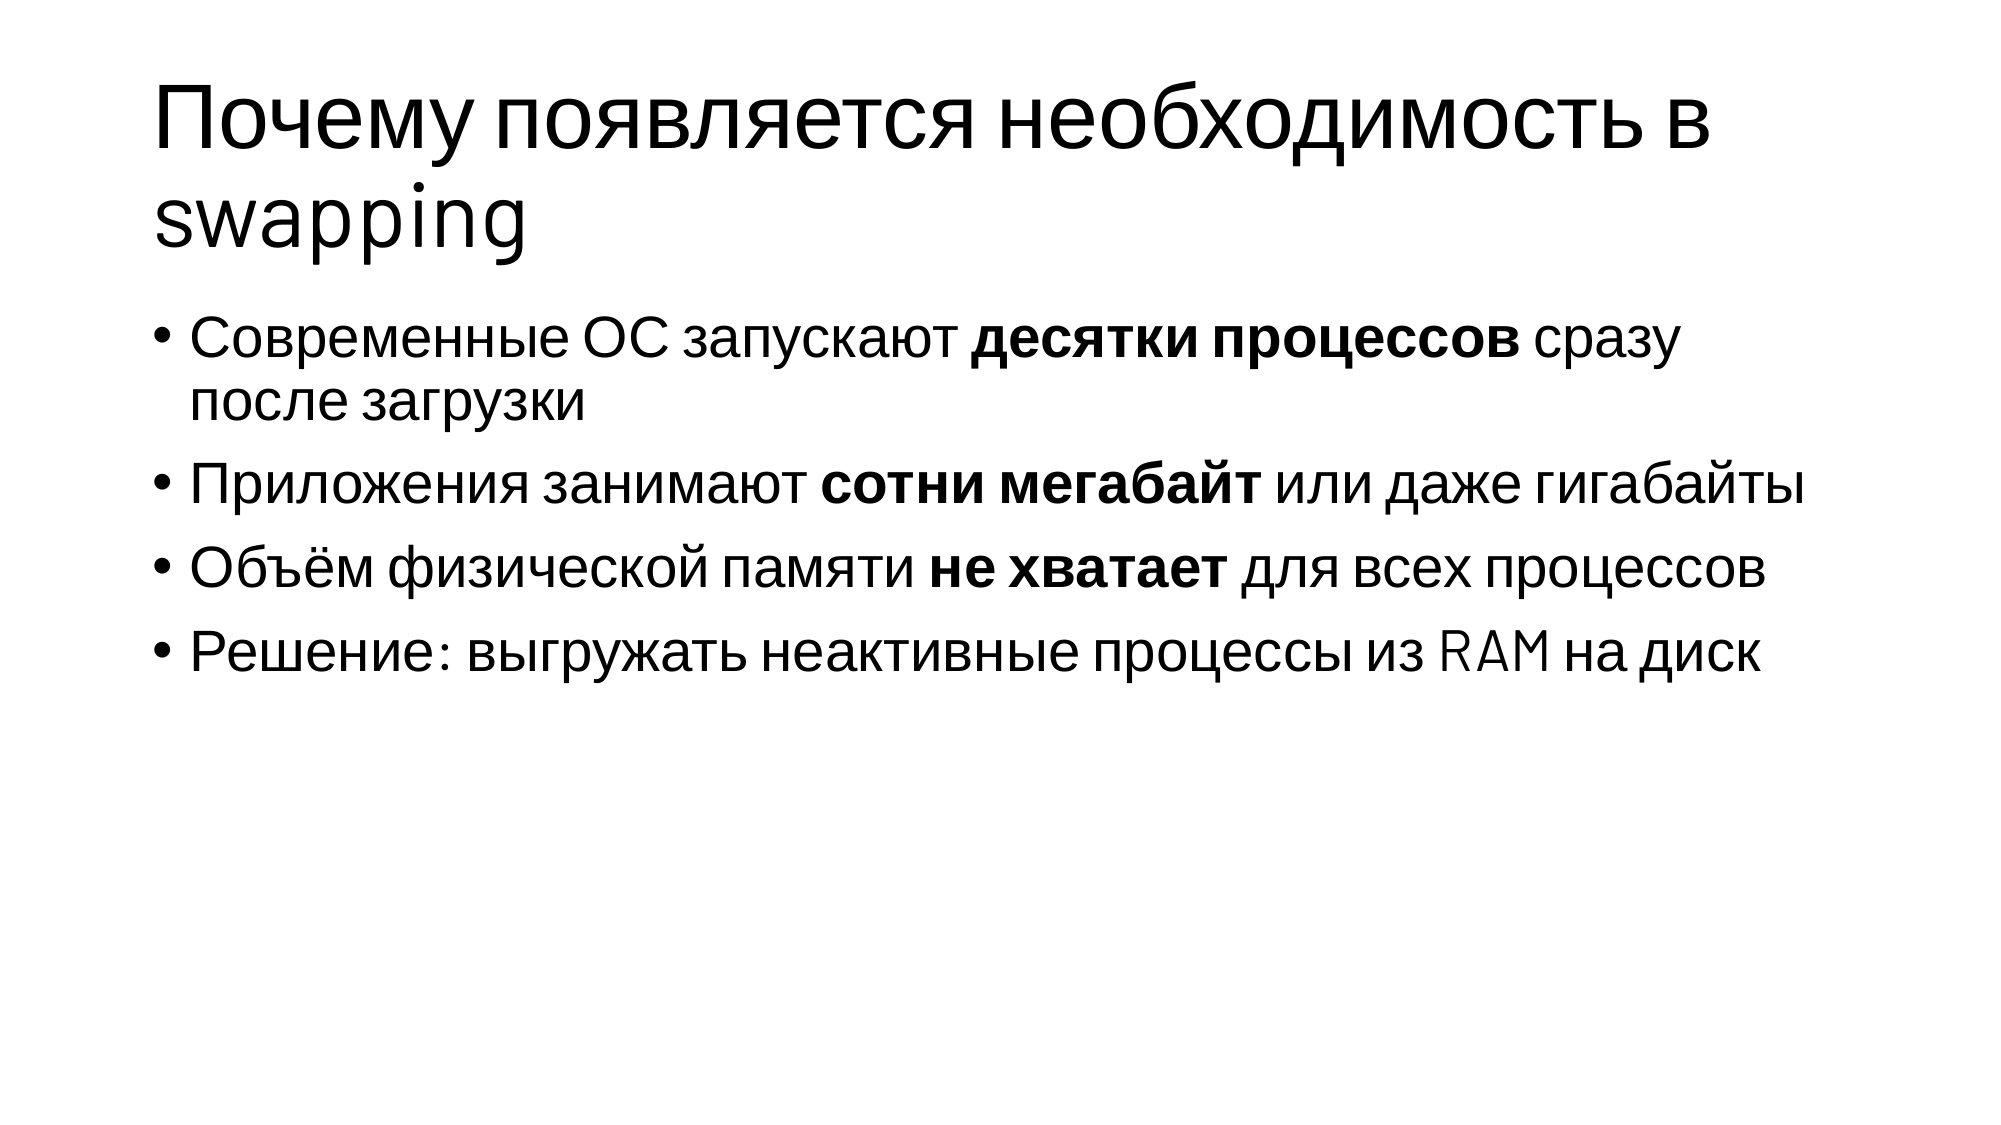

# Почему появляется необходимость в swapping
Современные ОС запускают десятки процессов сразу после загрузки
Приложения занимают сотни мегабайт или даже гигабайты
Объём физической памяти не хватает для всех процессов
Решение: выгружать неактивные процессы из RAM на диск